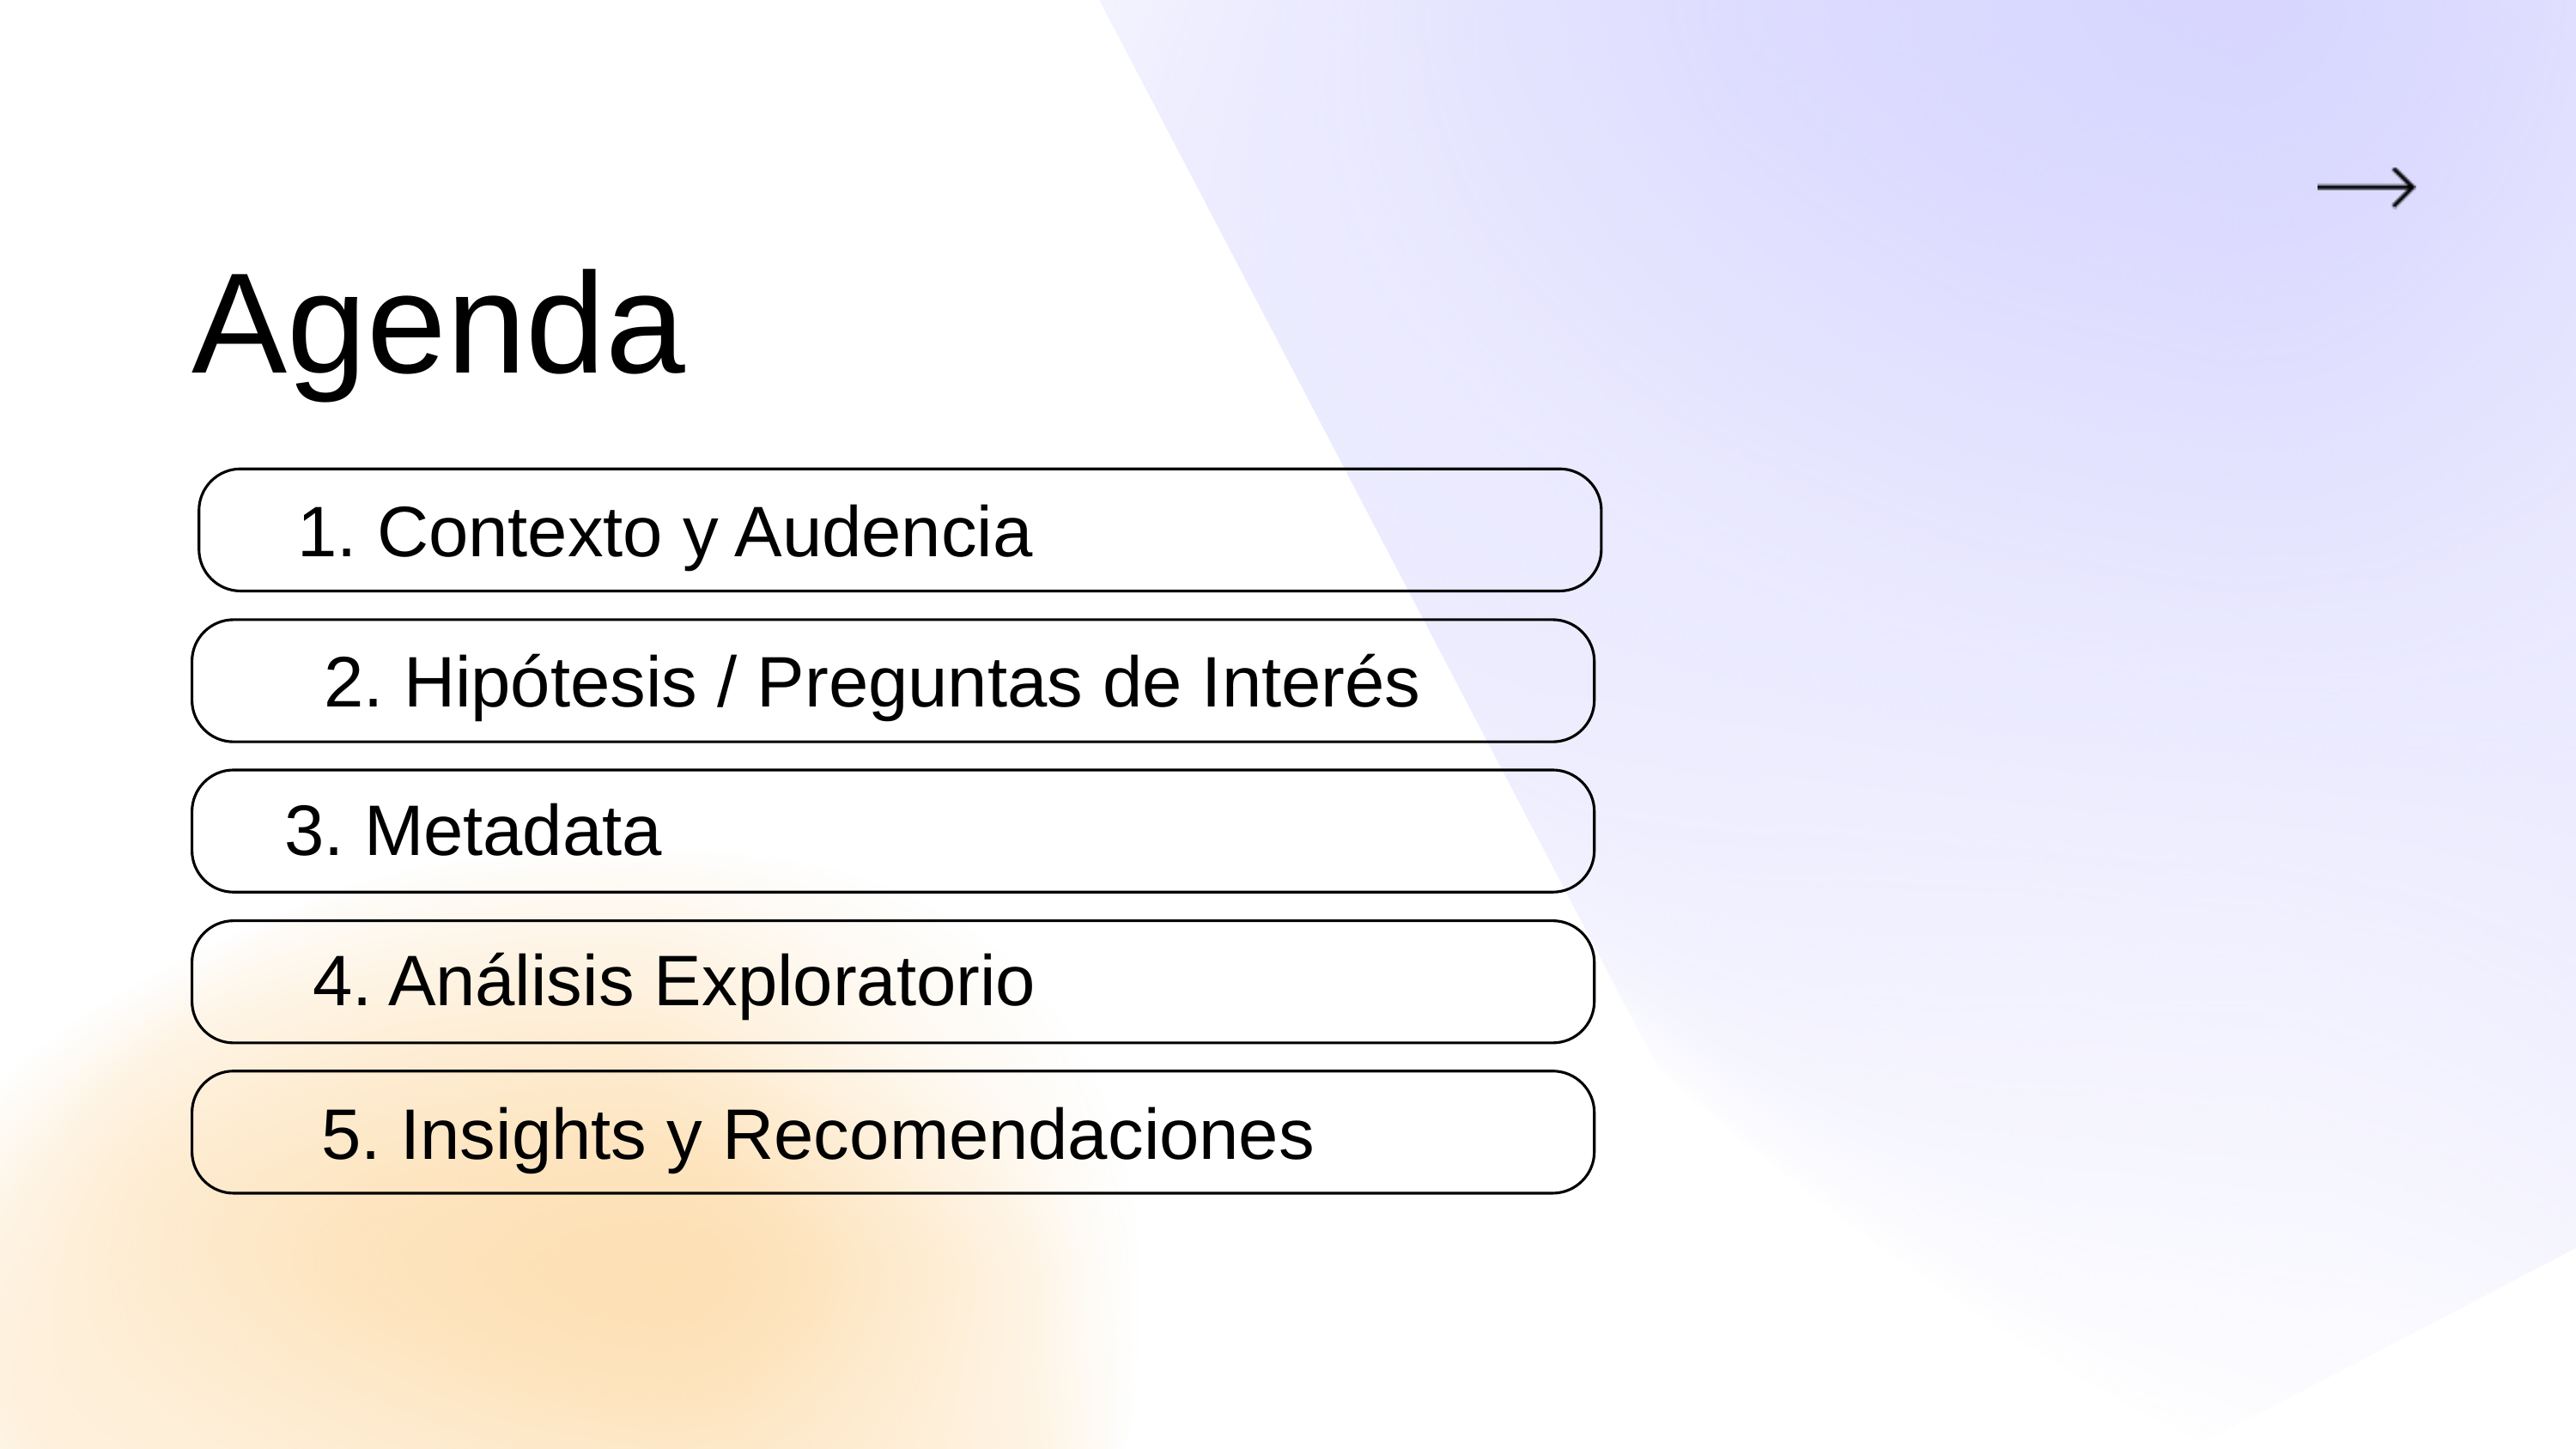

Agenda

1. Contexto y Audencia

2. Hipótesis / Preguntas de Interés

3. Metadata

4. Análisis Exploratorio

5. Insights y Recomendaciones